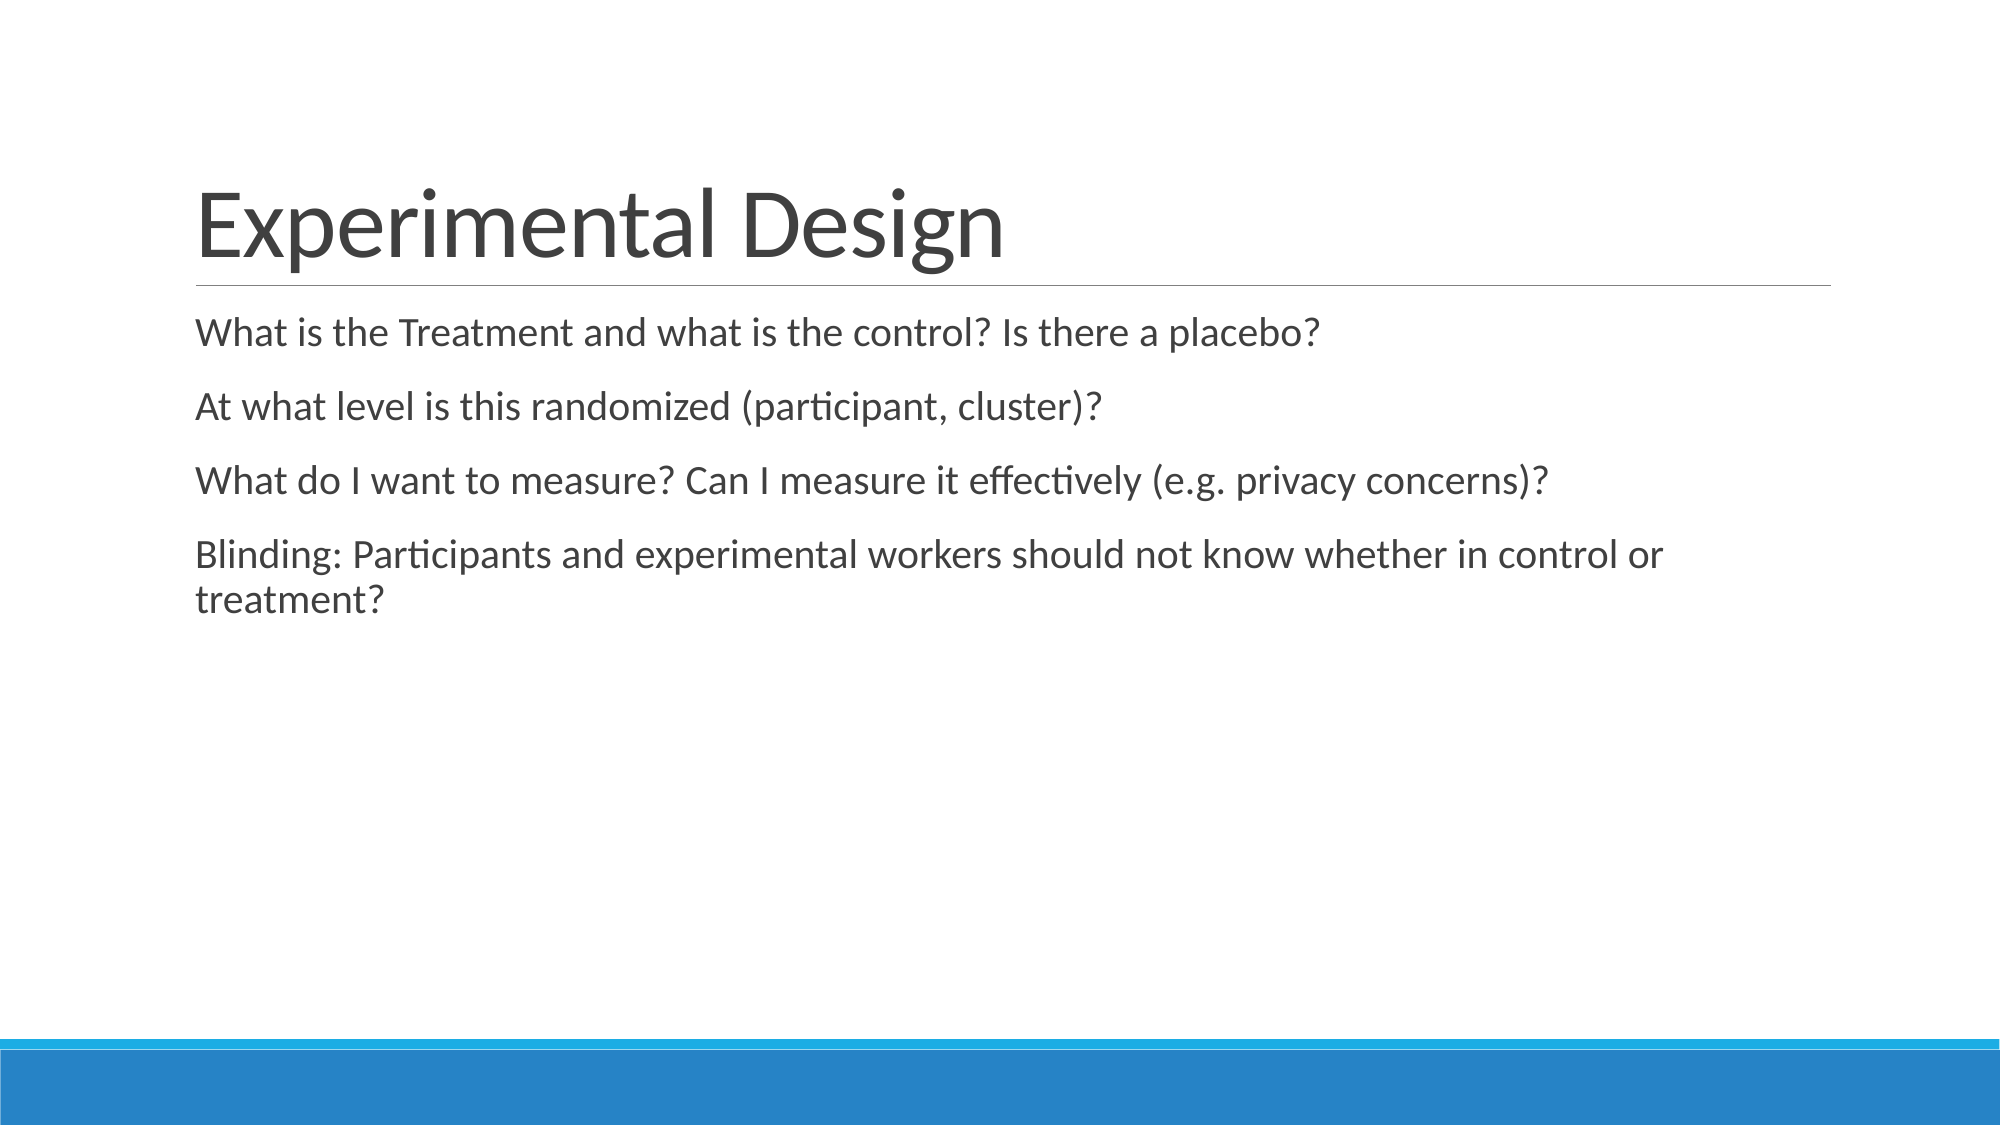

# Experimental Design
What is the Treatment and what is the control? Is there a placebo?
At what level is this randomized (participant, cluster)?
What do I want to measure? Can I measure it effectively (e.g. privacy concerns)?
Blinding: Participants and experimental workers should not know whether in control or treatment?